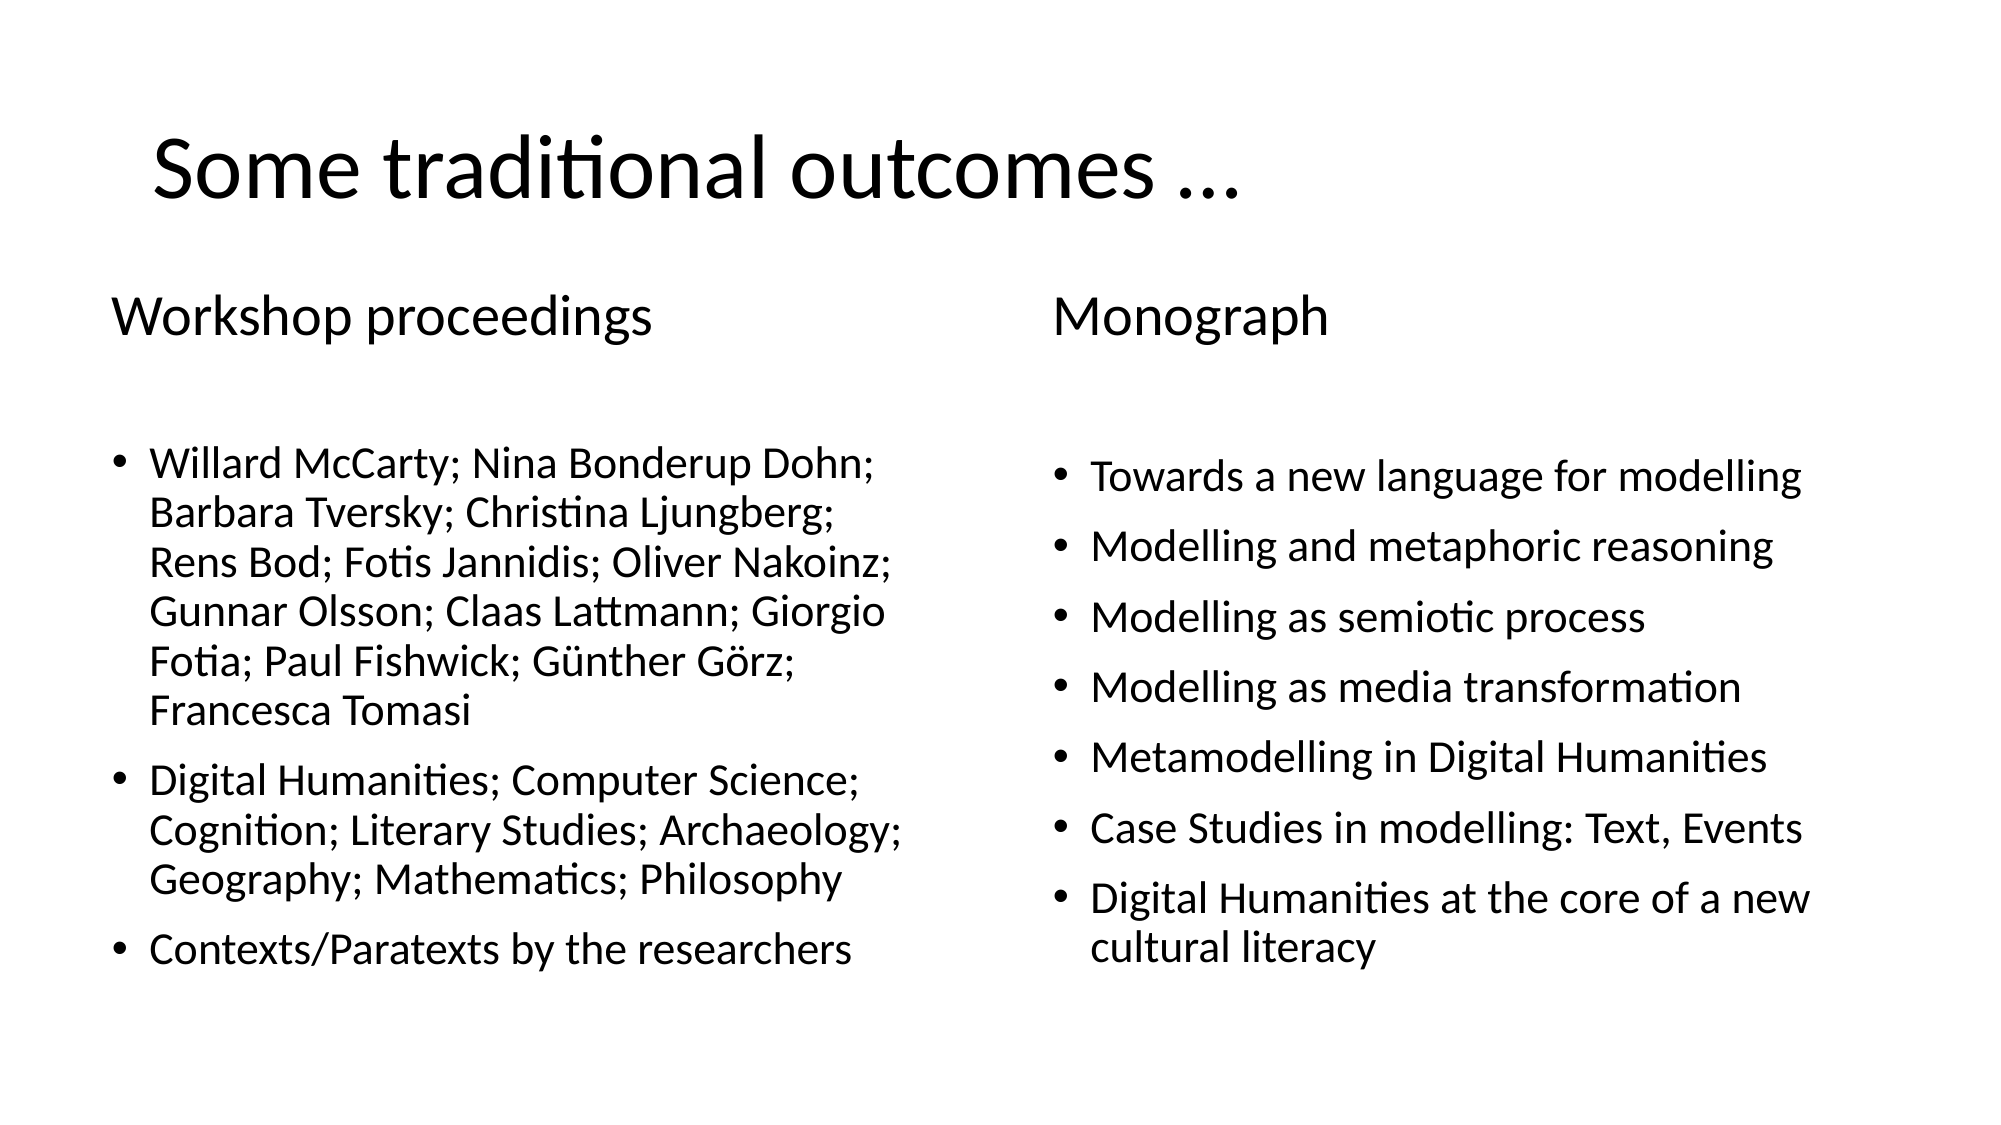

# Some traditional outcomes …
Workshop proceedings

Willard McCarty; Nina Bonderup Dohn; Barbara Tversky; Christina Ljungberg; Rens Bod; Fotis Jannidis; Oliver Nakoinz; Gunnar Olsson; Claas Lattmann; Giorgio Fotia; Paul Fishwick; Günther Görz; Francesca Tomasi
Digital Humanities; Computer Science; Cognition; Literary Studies; Archaeology; Geography; Mathematics; Philosophy
Contexts/Paratexts by the researchers
Monograph

Towards a new language for modelling
Modelling and metaphoric reasoning
Modelling as semiotic process
Modelling as media transformation
Metamodelling in Digital Humanities
Case Studies in modelling: Text, Events
Digital Humanities at the core of a new cultural literacy